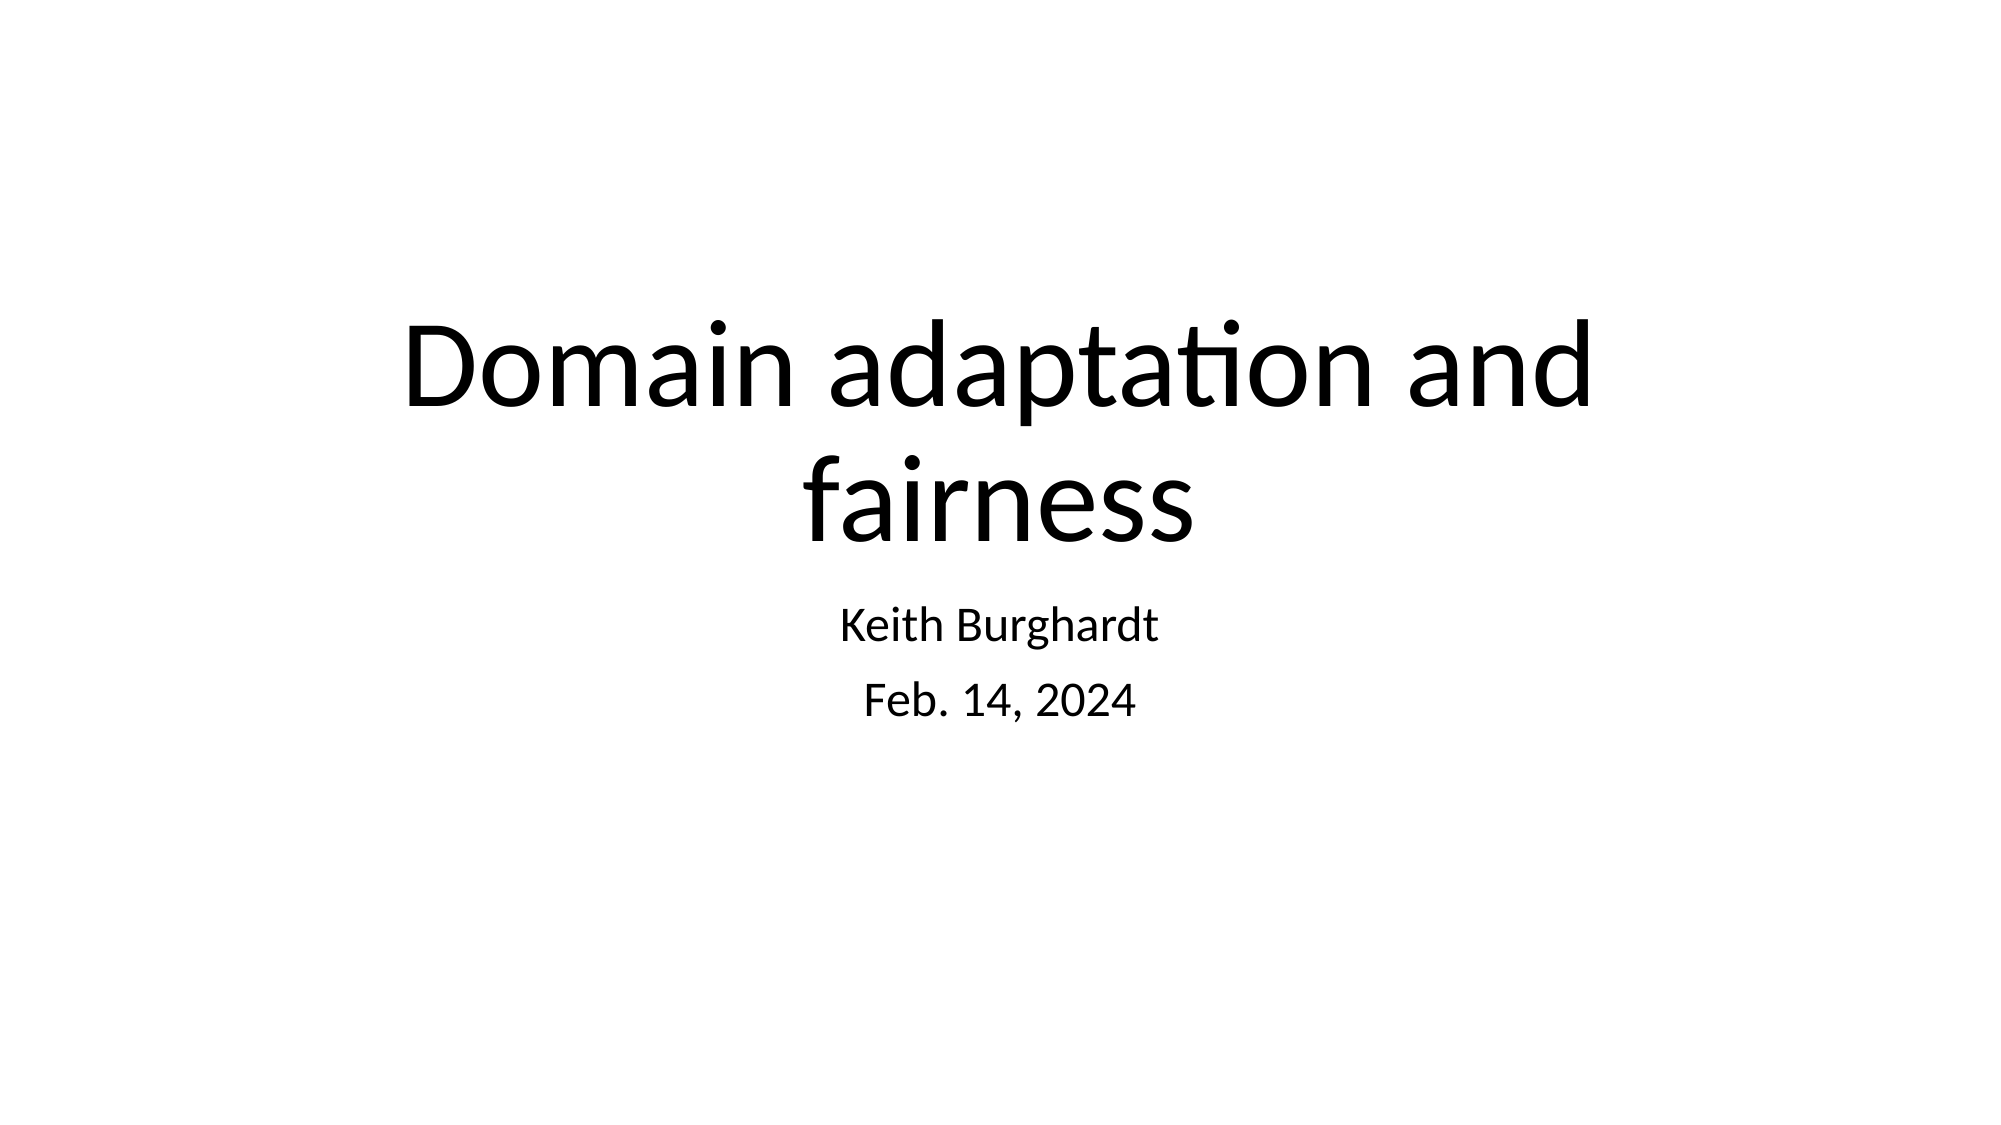

# Domain adaptation and fairness
Keith Burghardt
Feb. 14, 2024